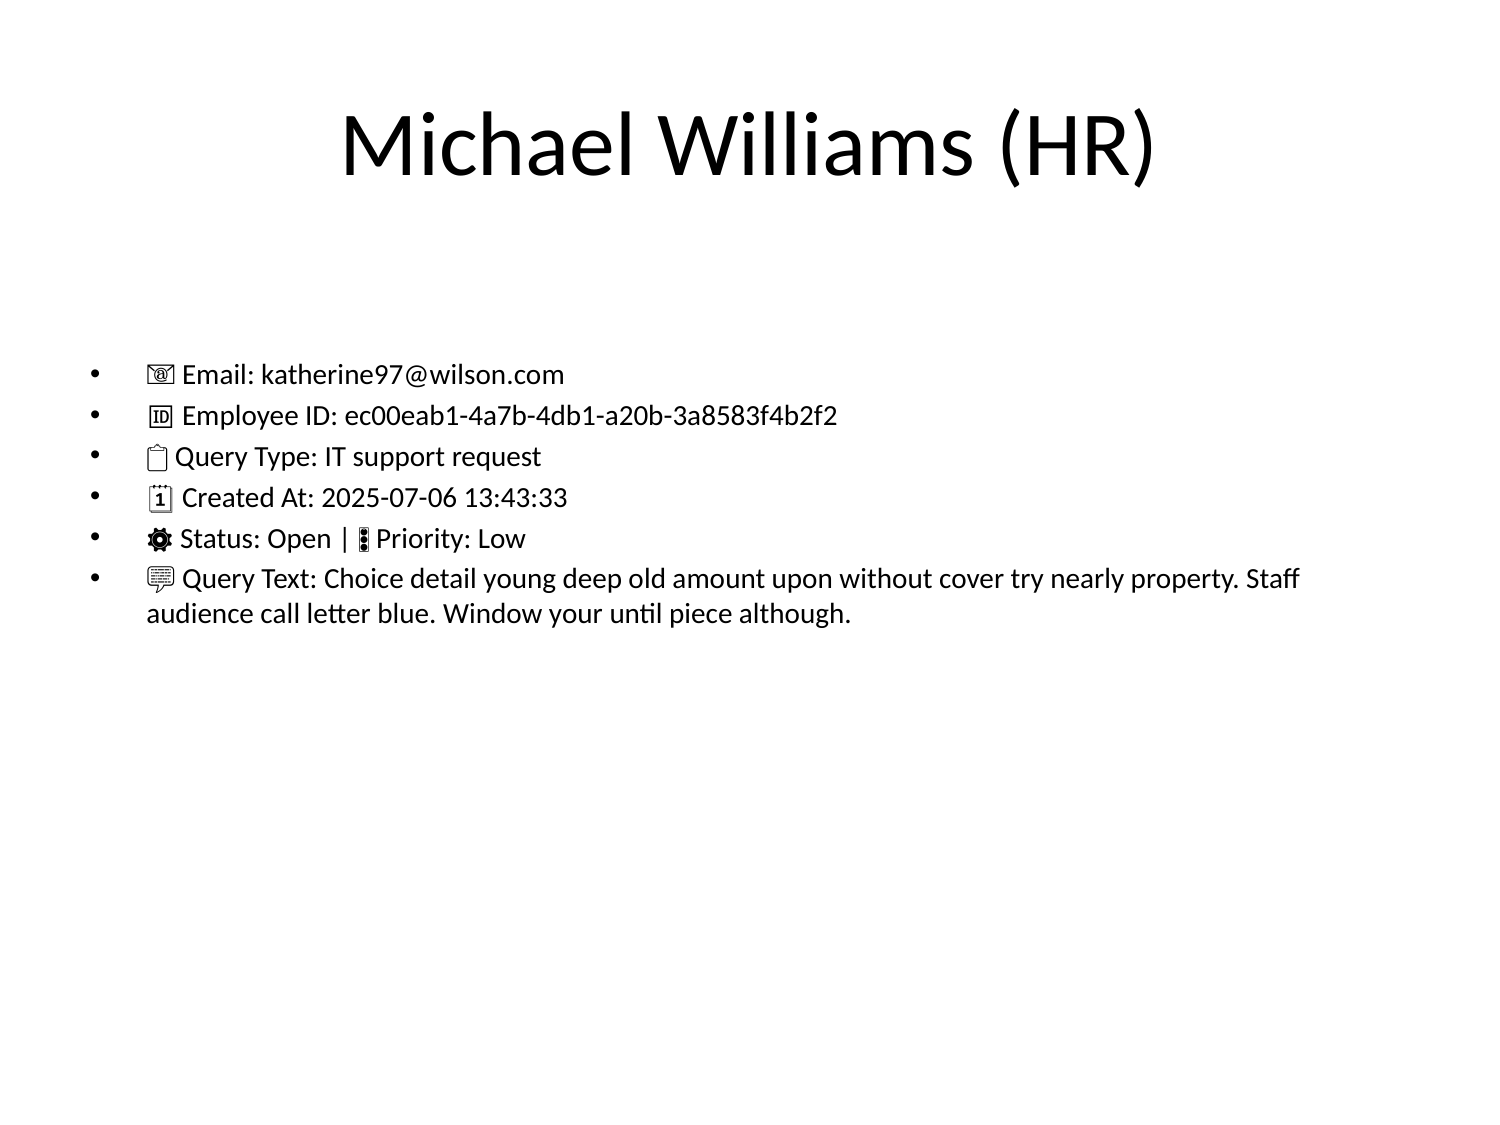

# Michael Williams (HR)

📧 Email: katherine97@wilson.com
🆔 Employee ID: ec00eab1-4a7b-4db1-a20b-3a8583f4b2f2
📋 Query Type: IT support request
🗓 Created At: 2025-07-06 13:43:33
⚙ Status: Open | 🚦 Priority: Low
💬 Query Text: Choice detail young deep old amount upon without cover try nearly property. Staff audience call letter blue. Window your until piece although.